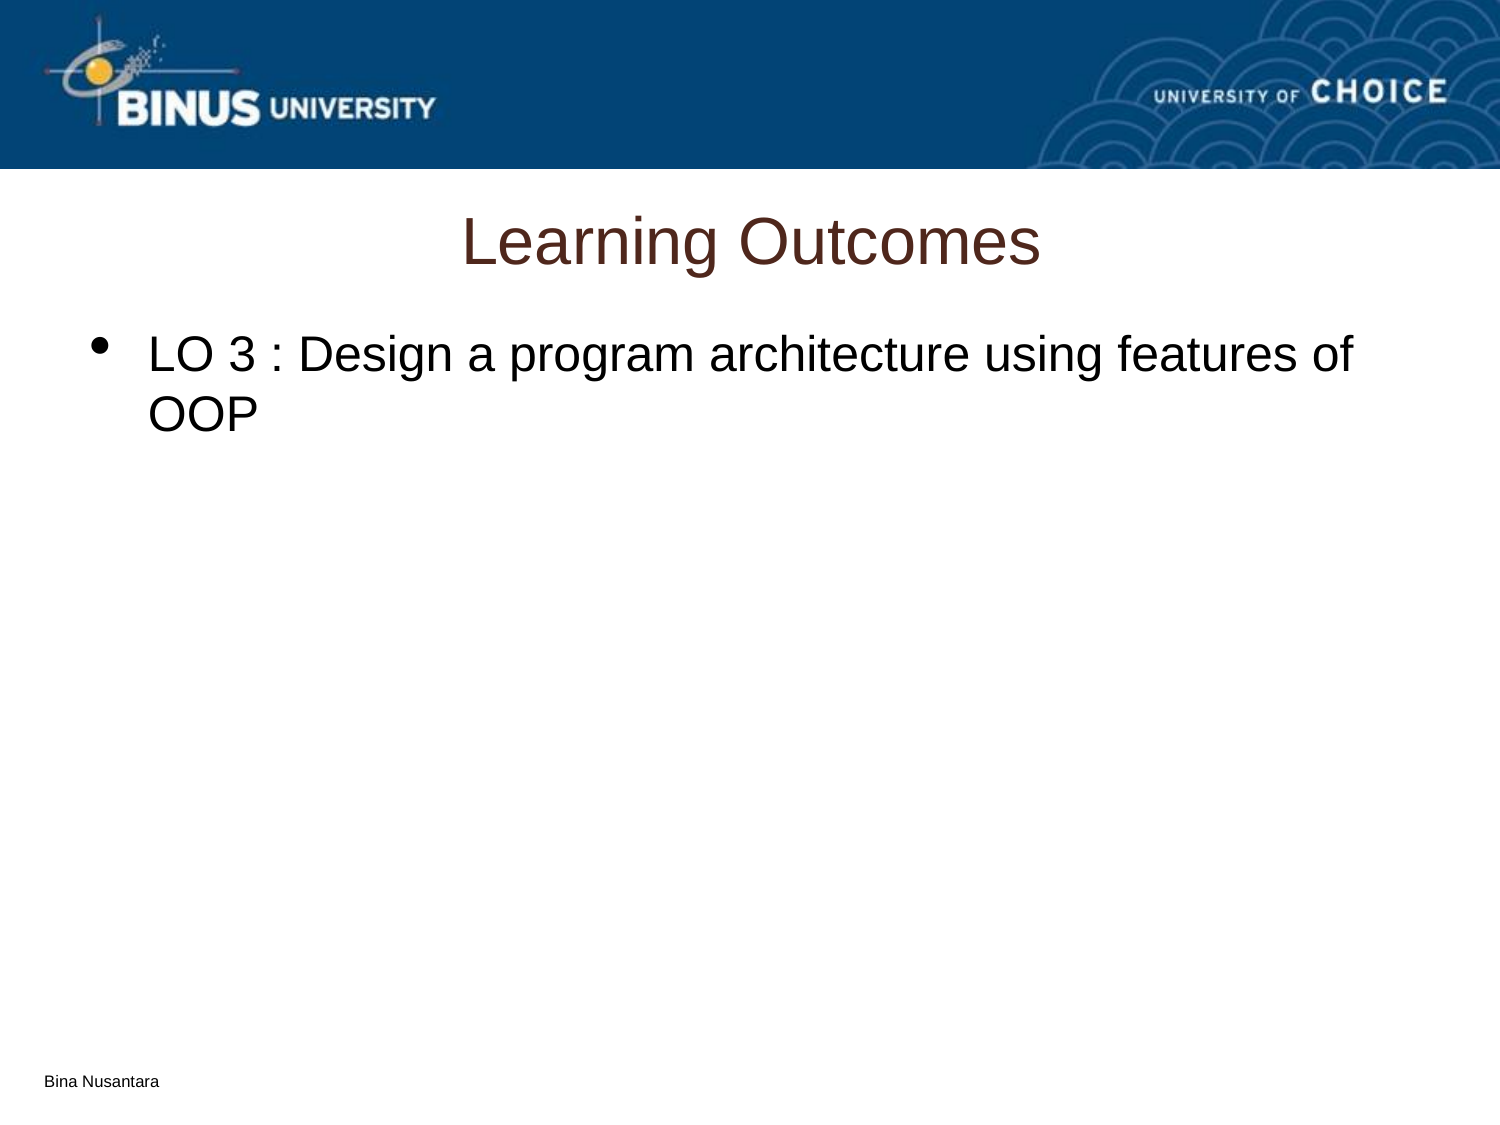

Learning Outcomes
LO 3 : Design a program architecture using features of OOP
Bina Nusantara